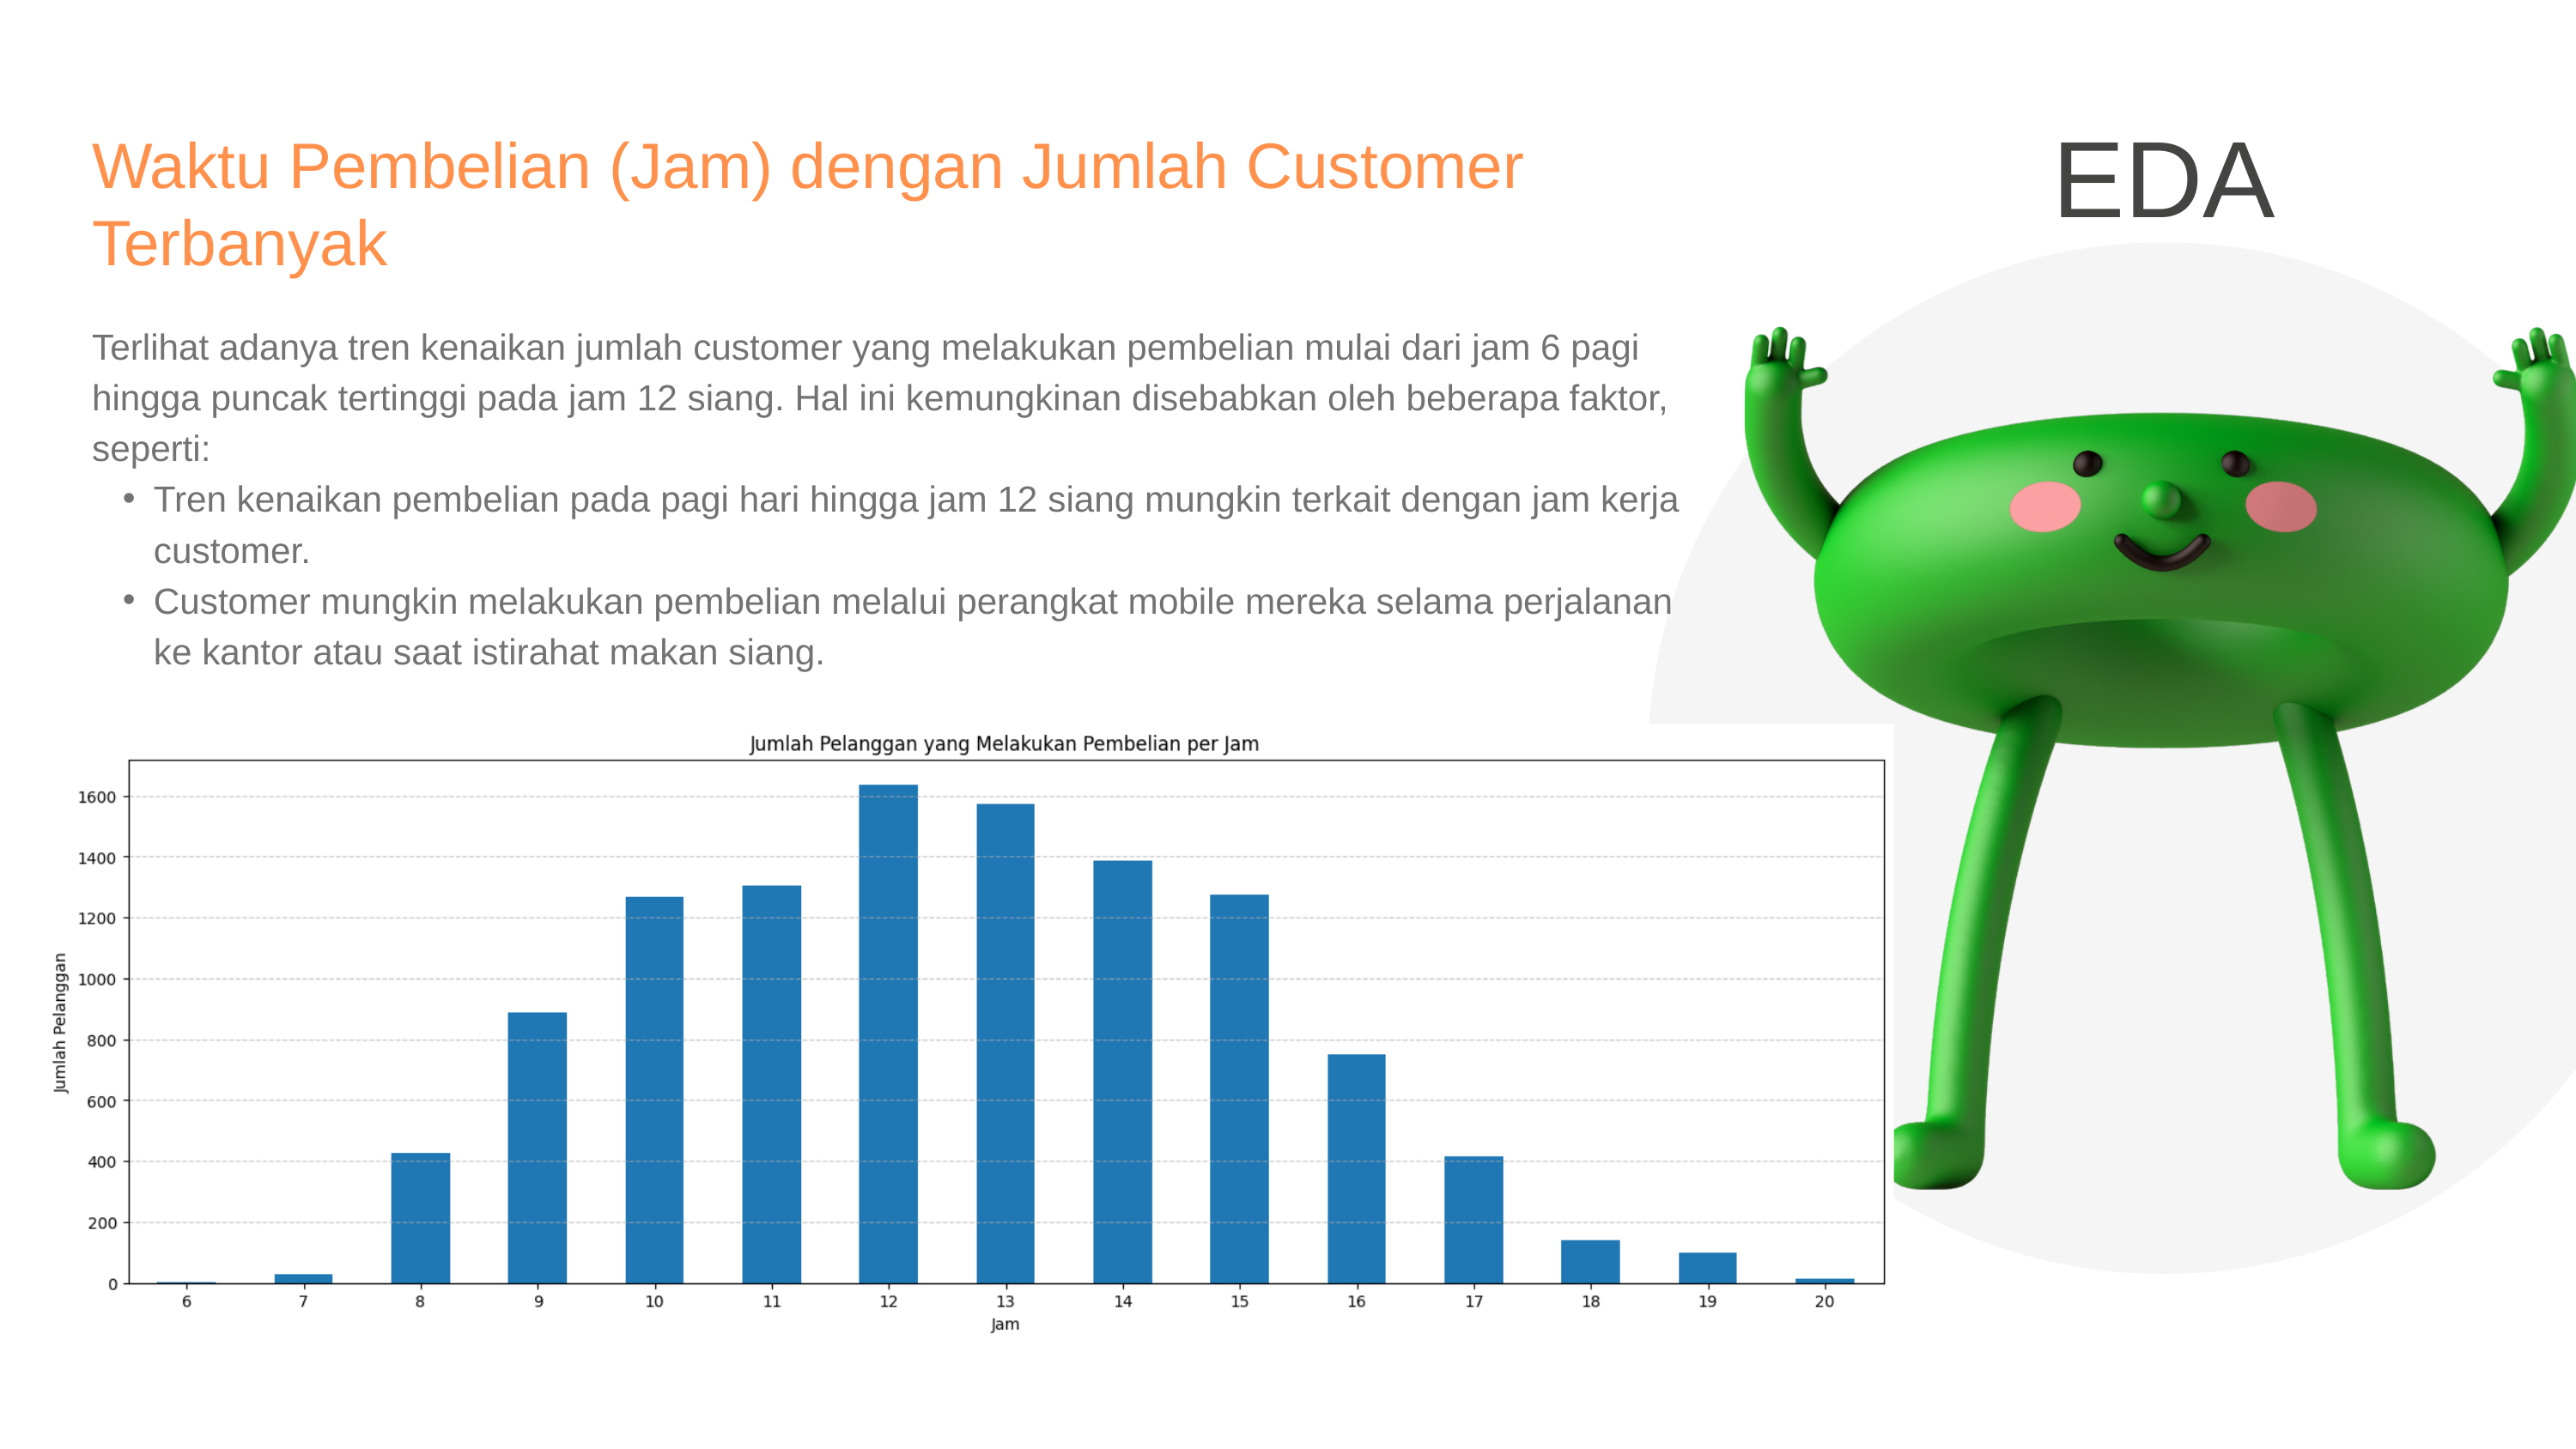

Waktu Pembelian (Jam) dengan Jumlah Customer Terbanyak
EDA

Terlihat adanya tren kenaikan jumlah customer yang melakukan pembelian mulai dari jam 6 pagi hingga puncak tertinggi pada jam 12 siang. Hal ini kemungkinan disebabkan oleh beberapa faktor, seperti:
Tren kenaikan pembelian pada pagi hari hingga jam 12 siang mungkin terkait dengan jam kerja customer.
Customer mungkin melakukan pembelian melalui perangkat mobile mereka selama perjalanan ke kantor atau saat istirahat makan siang.